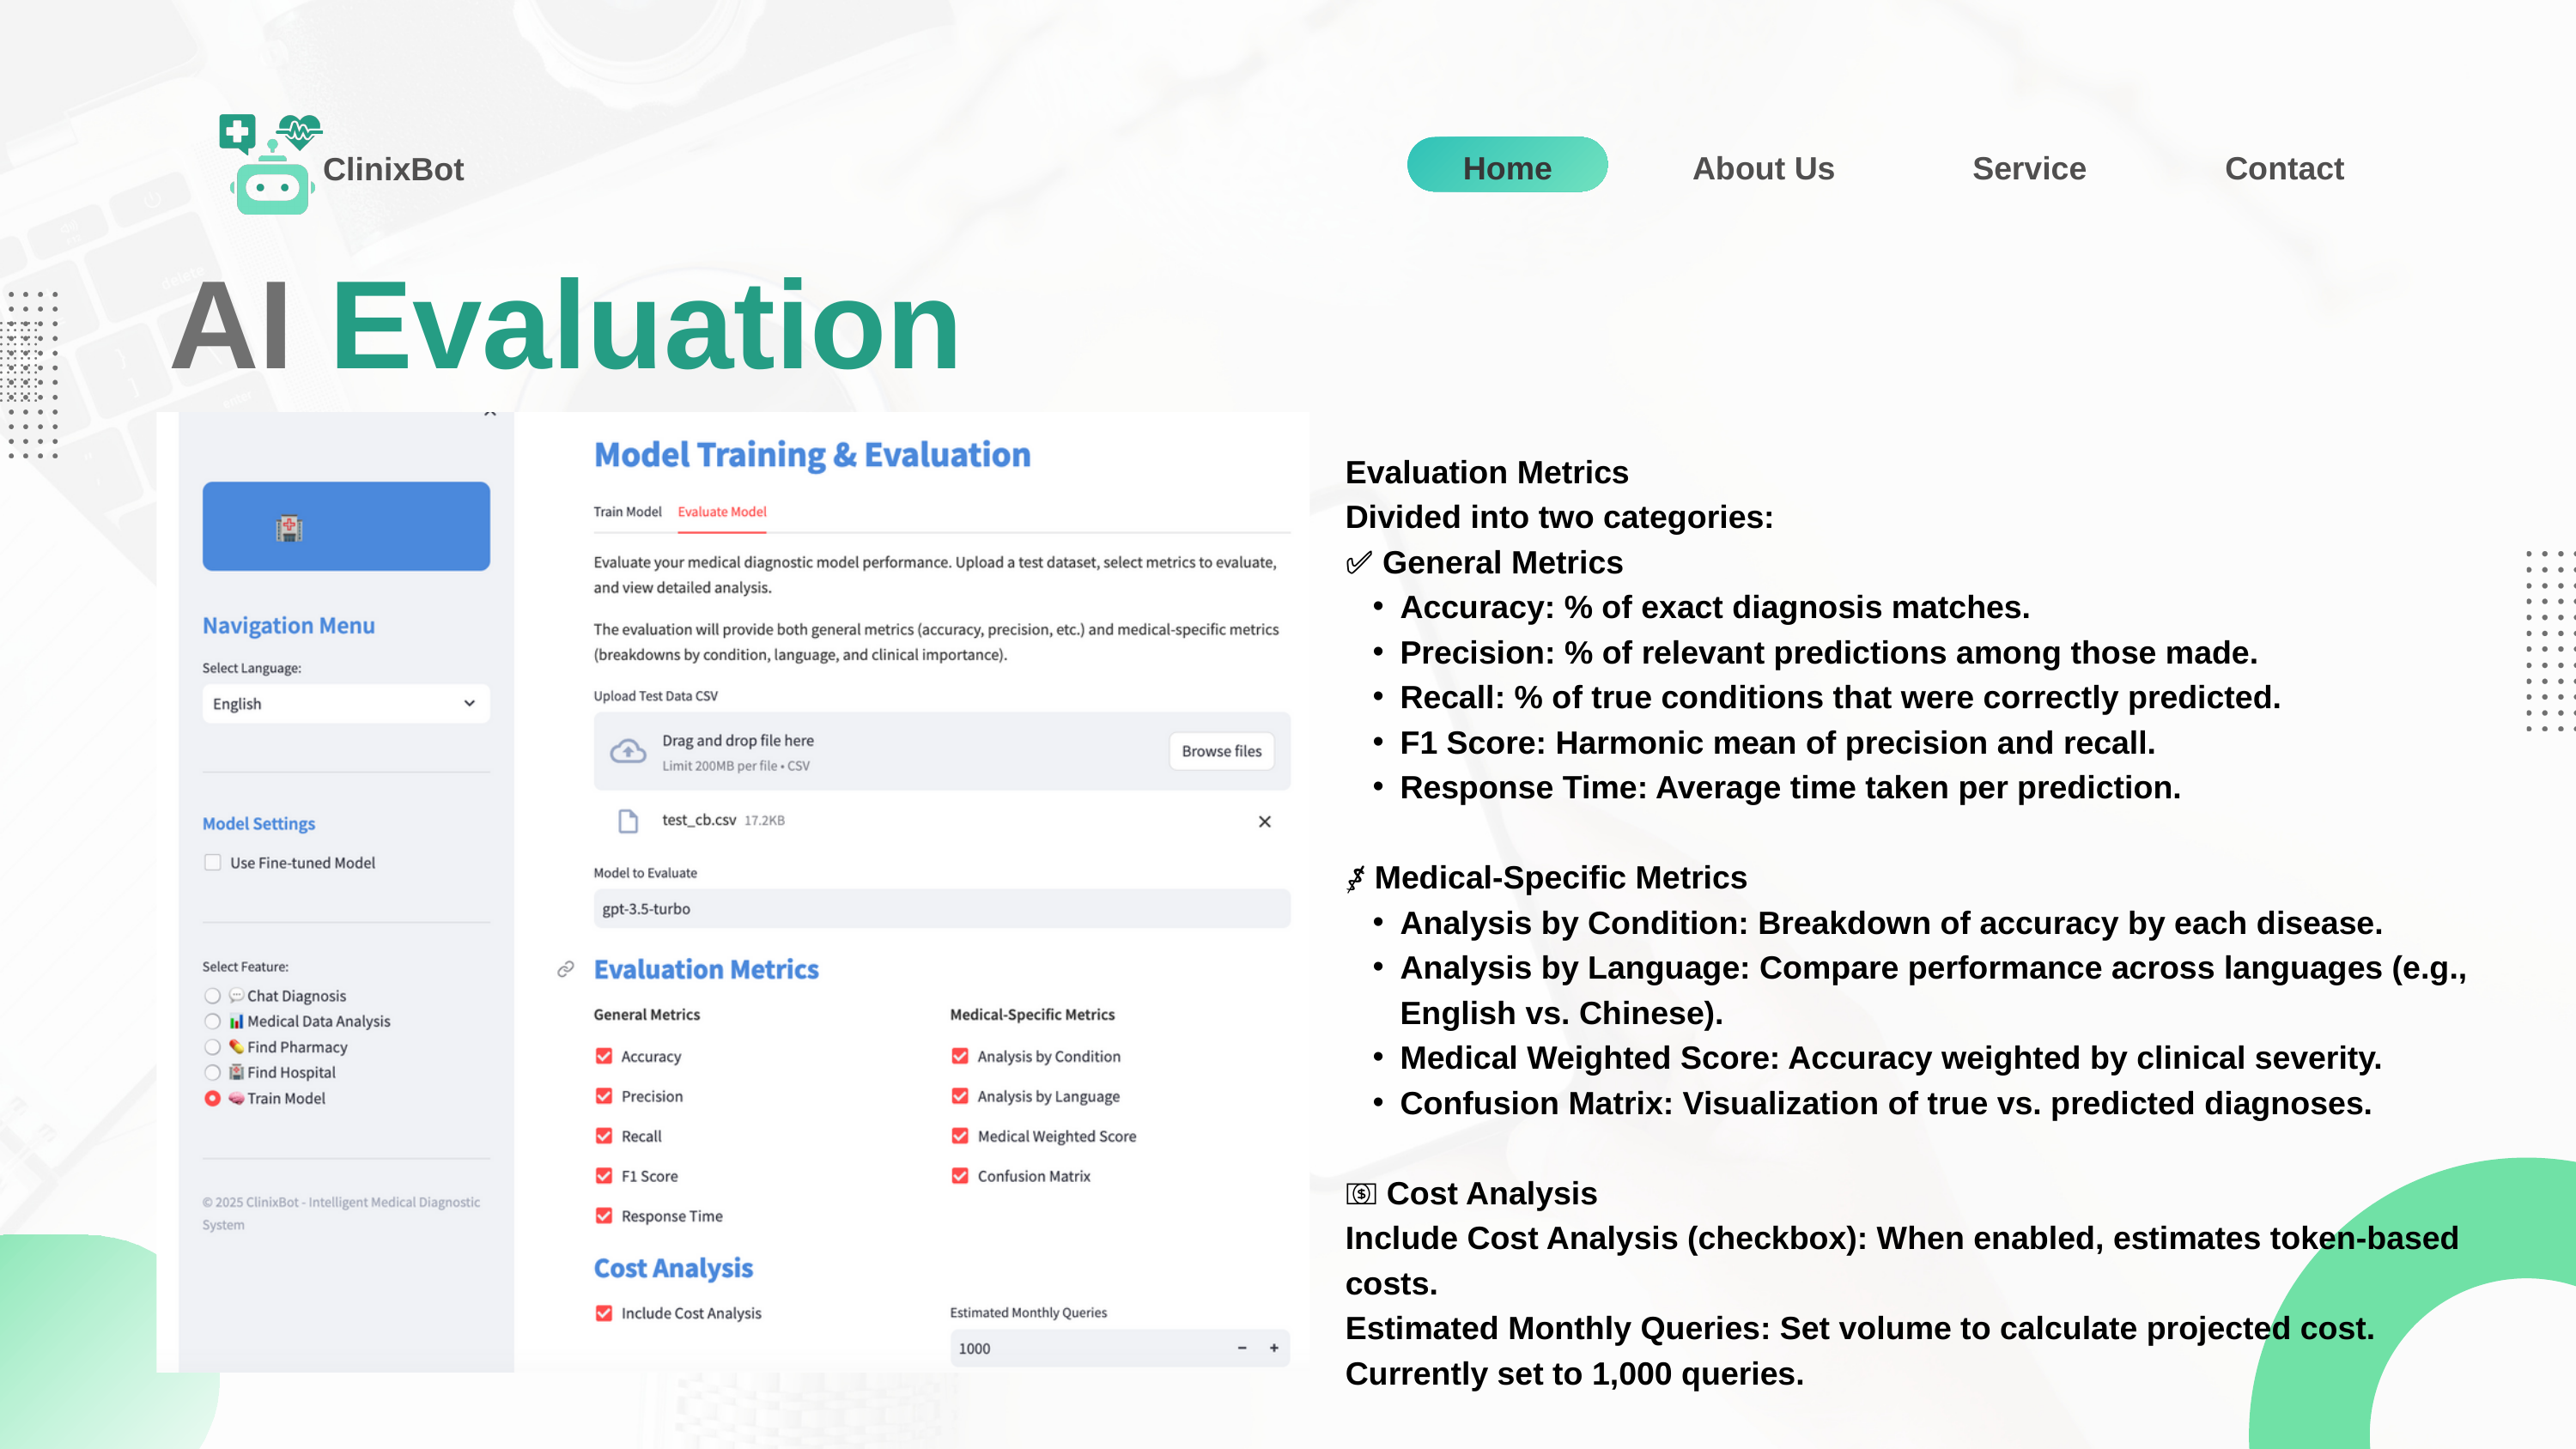

ClinixBot

Home
About Us
Service
Contact
AI Evaluation

Evaluation Metrics
Divided into two categories:
✅ General Metrics
Accuracy: % of exact diagnosis matches.
Precision: % of relevant predictions among those made.
Recall: % of true conditions that were correctly predicted.
F1 Score: Harmonic mean of precision and recall.
Response Time: Average time taken per prediction.

⚕️ Medical-Specific Metrics
Analysis by Condition: Breakdown of accuracy by each disease.
Analysis by Language: Compare performance across languages (e.g., English vs. Chinese).
Medical Weighted Score: Accuracy weighted by clinical severity.
Confusion Matrix: Visualization of true vs. predicted diagnoses.

💵 Cost Analysis
Include Cost Analysis (checkbox): When enabled, estimates token-based costs.
Estimated Monthly Queries: Set volume to calculate projected cost. Currently set to 1,000 queries.